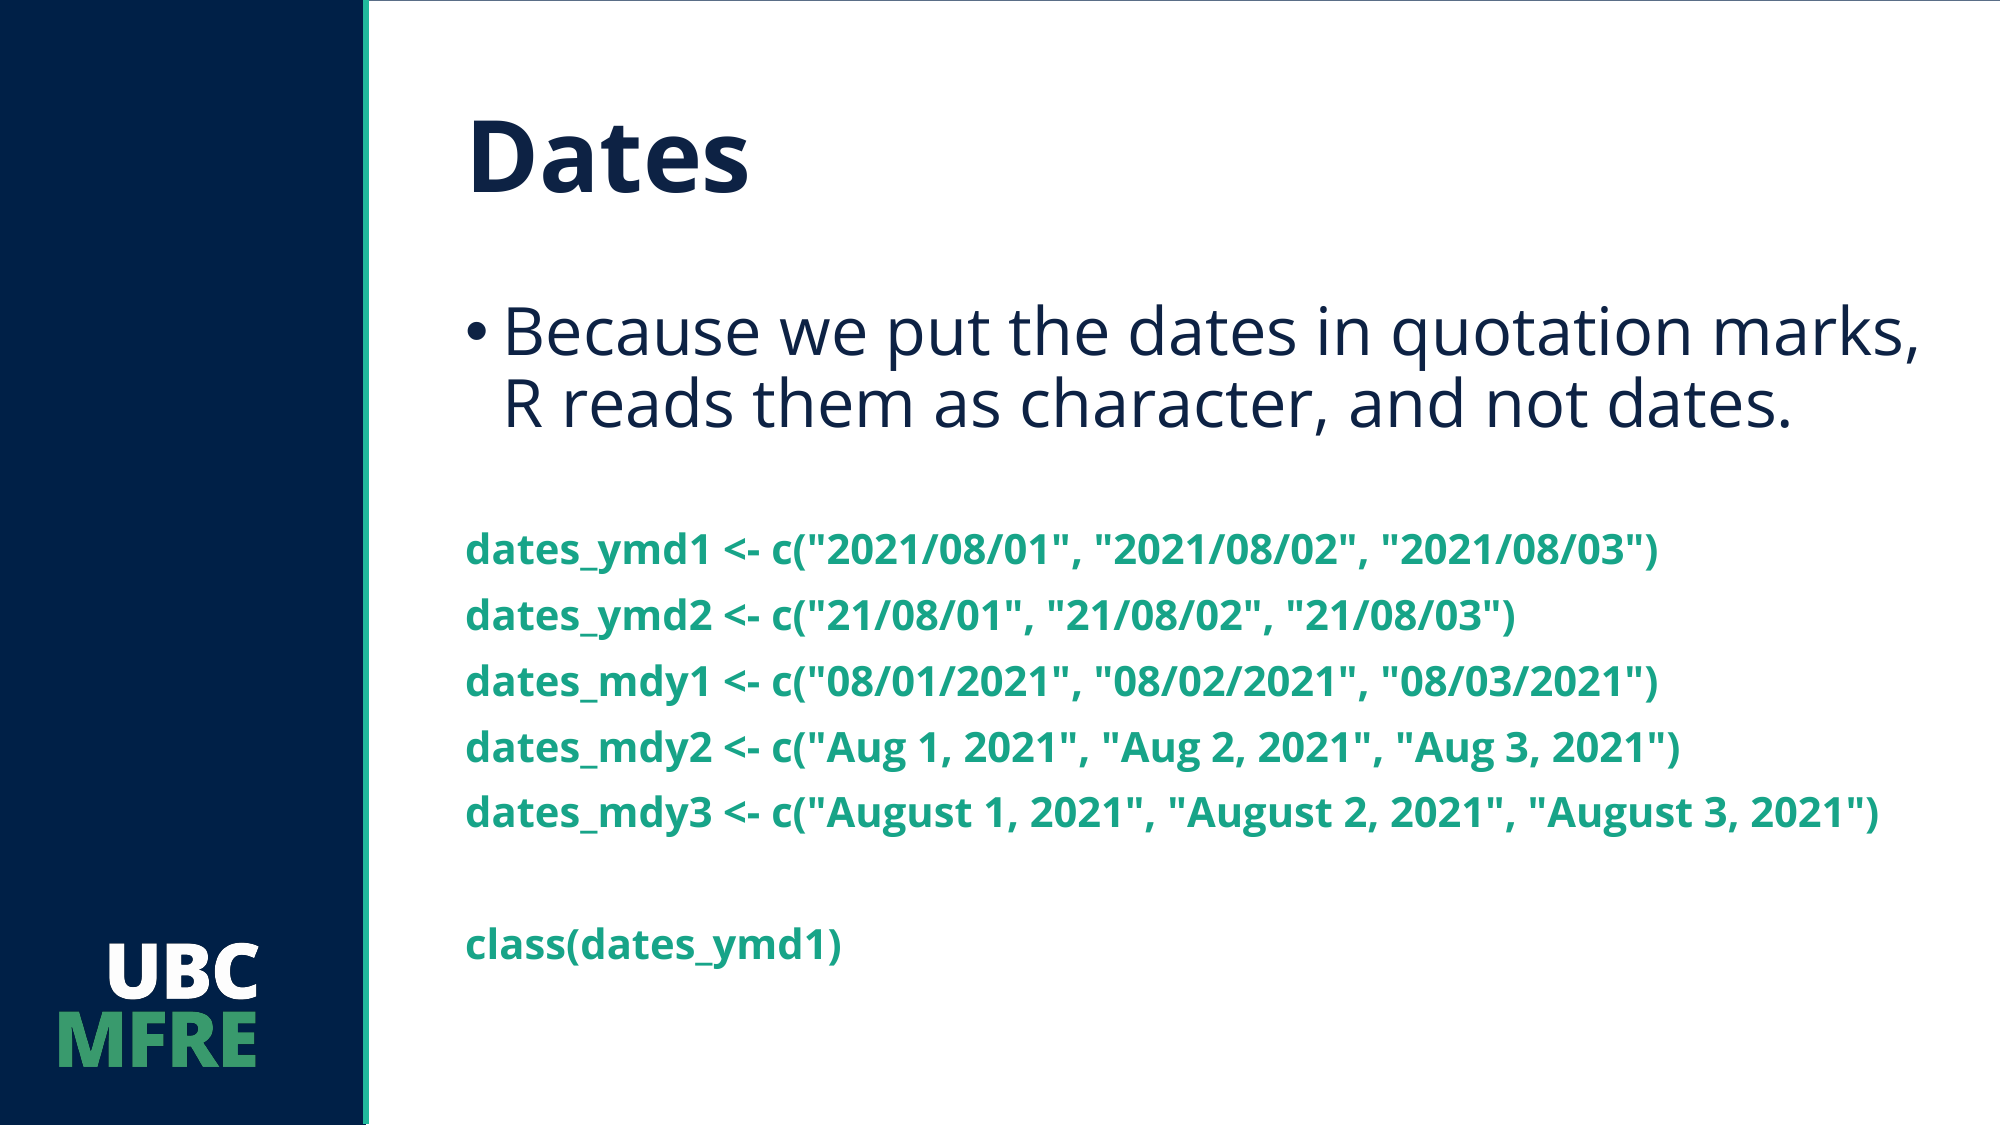

# Dates
Because we put the dates in quotation marks, R reads them as character, and not dates.

dates_ymd1 <- c("2021/08/01", "2021/08/02", "2021/08/03")
dates_ymd2 <- c("21/08/01", "21/08/02", "21/08/03")
dates_mdy1 <- c("08/01/2021", "08/02/2021", "08/03/2021")
dates_mdy2 <- c("Aug 1, 2021", "Aug 2, 2021", "Aug 3, 2021")
dates_mdy3 <- c("August 1, 2021", "August 2, 2021", "August 3, 2021")

class(dates_ymd1)